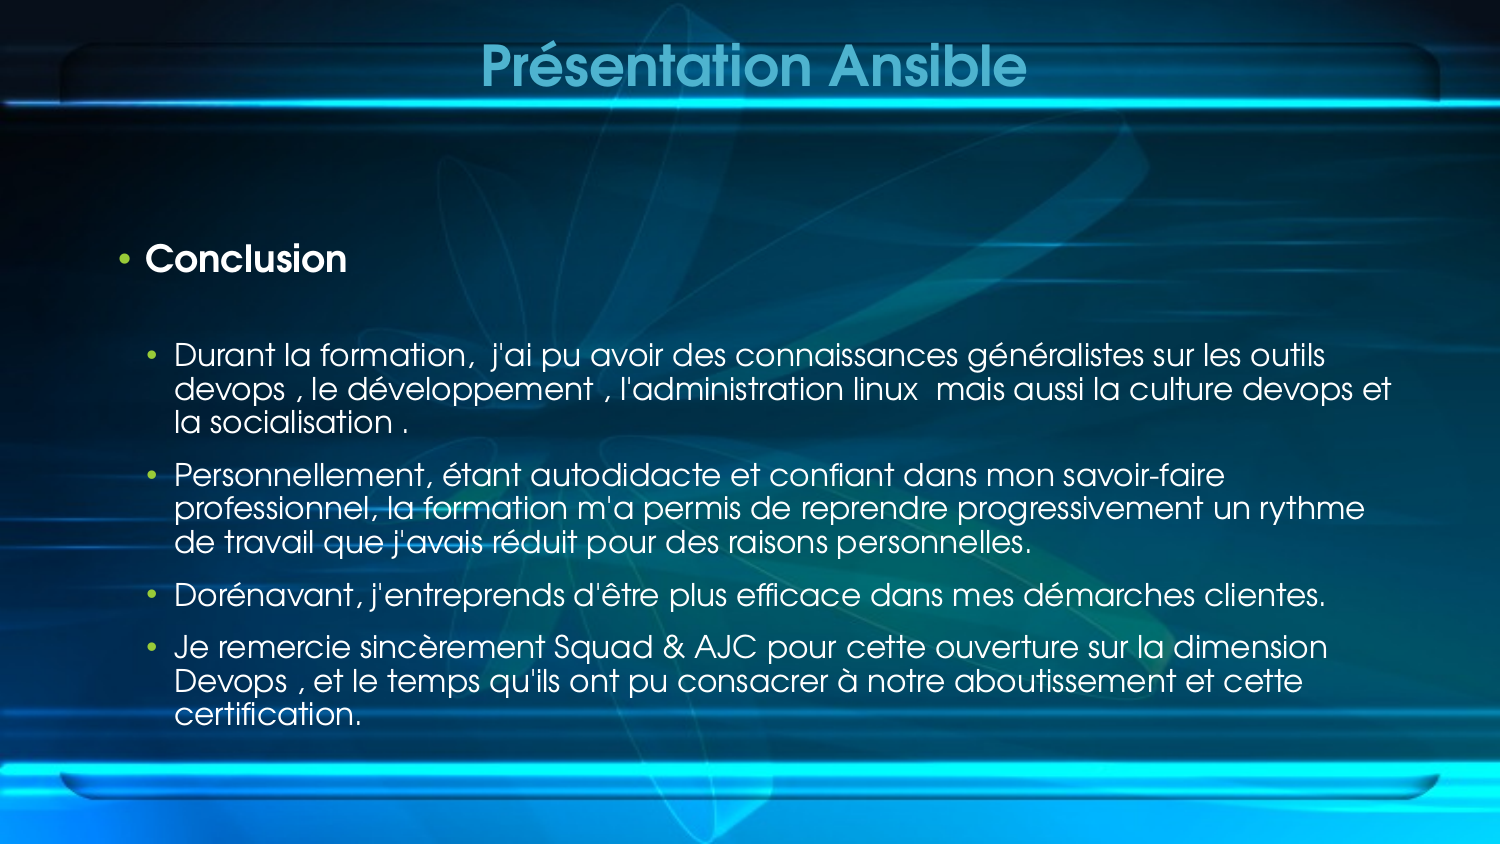

# Présentation Ansible
Conclusion

Durant la formation,  j'ai pu avoir des connaissances généralistes sur les outils devops , le développement , l'administration linux  mais aussi la culture devops et la socialisation .
Personnellement, étant autodidacte et confiant dans mon savoir-faire professionnel, la formation m'a permis de reprendre progressivement un rythme de travail que j'avais réduit pour des raisons personnelles.
Dorénavant, j'entreprends d'être plus efficace dans mes démarches clientes.
Je remercie sincèrement Squad & AJC pour cette ouverture sur la dimension Devops , et le temps qu'ils ont pu consacrer à notre aboutissement et cette certification.